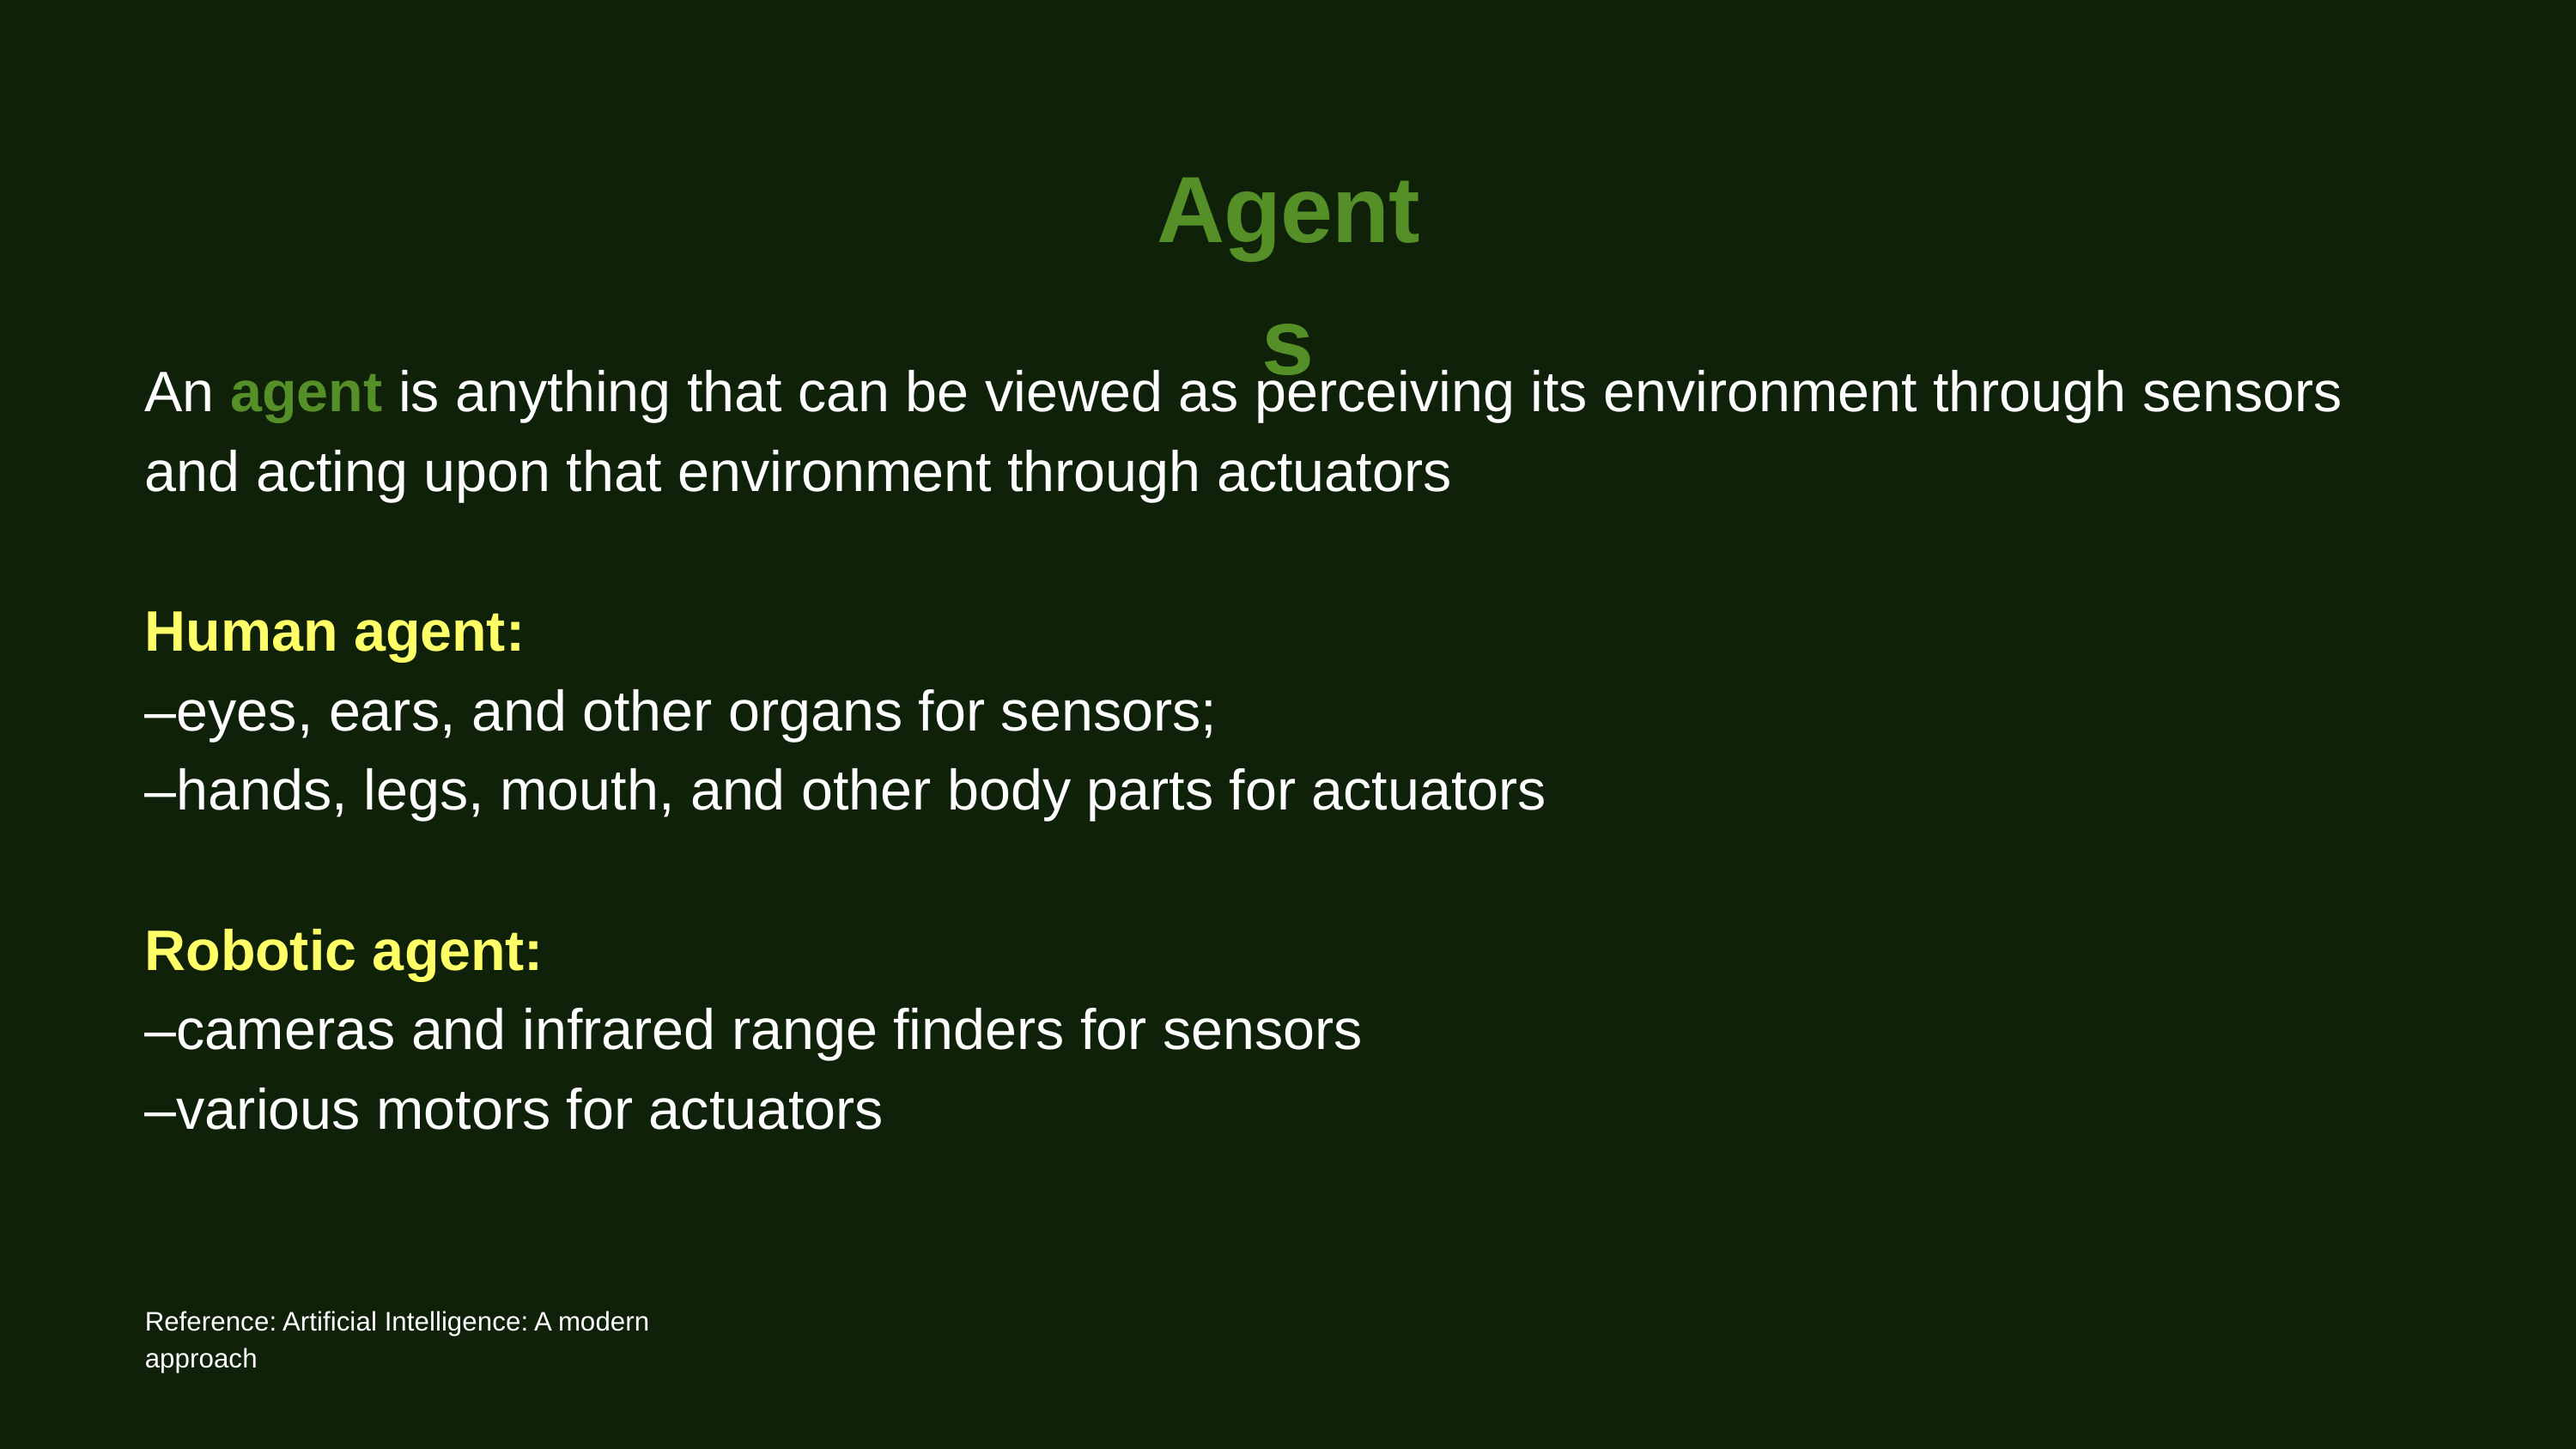

Agents
An agent is anything that can be viewed as perceiving its environment through sensors and acting upon that environment through actuators

Human agent:
–eyes, ears, and other organs for sensors;
–hands, legs, mouth, and other body parts for actuators

Robotic agent:
–cameras and infrared range finders for sensors
–various motors for actuators

Reference: Artificial Intelligence: A modern approach